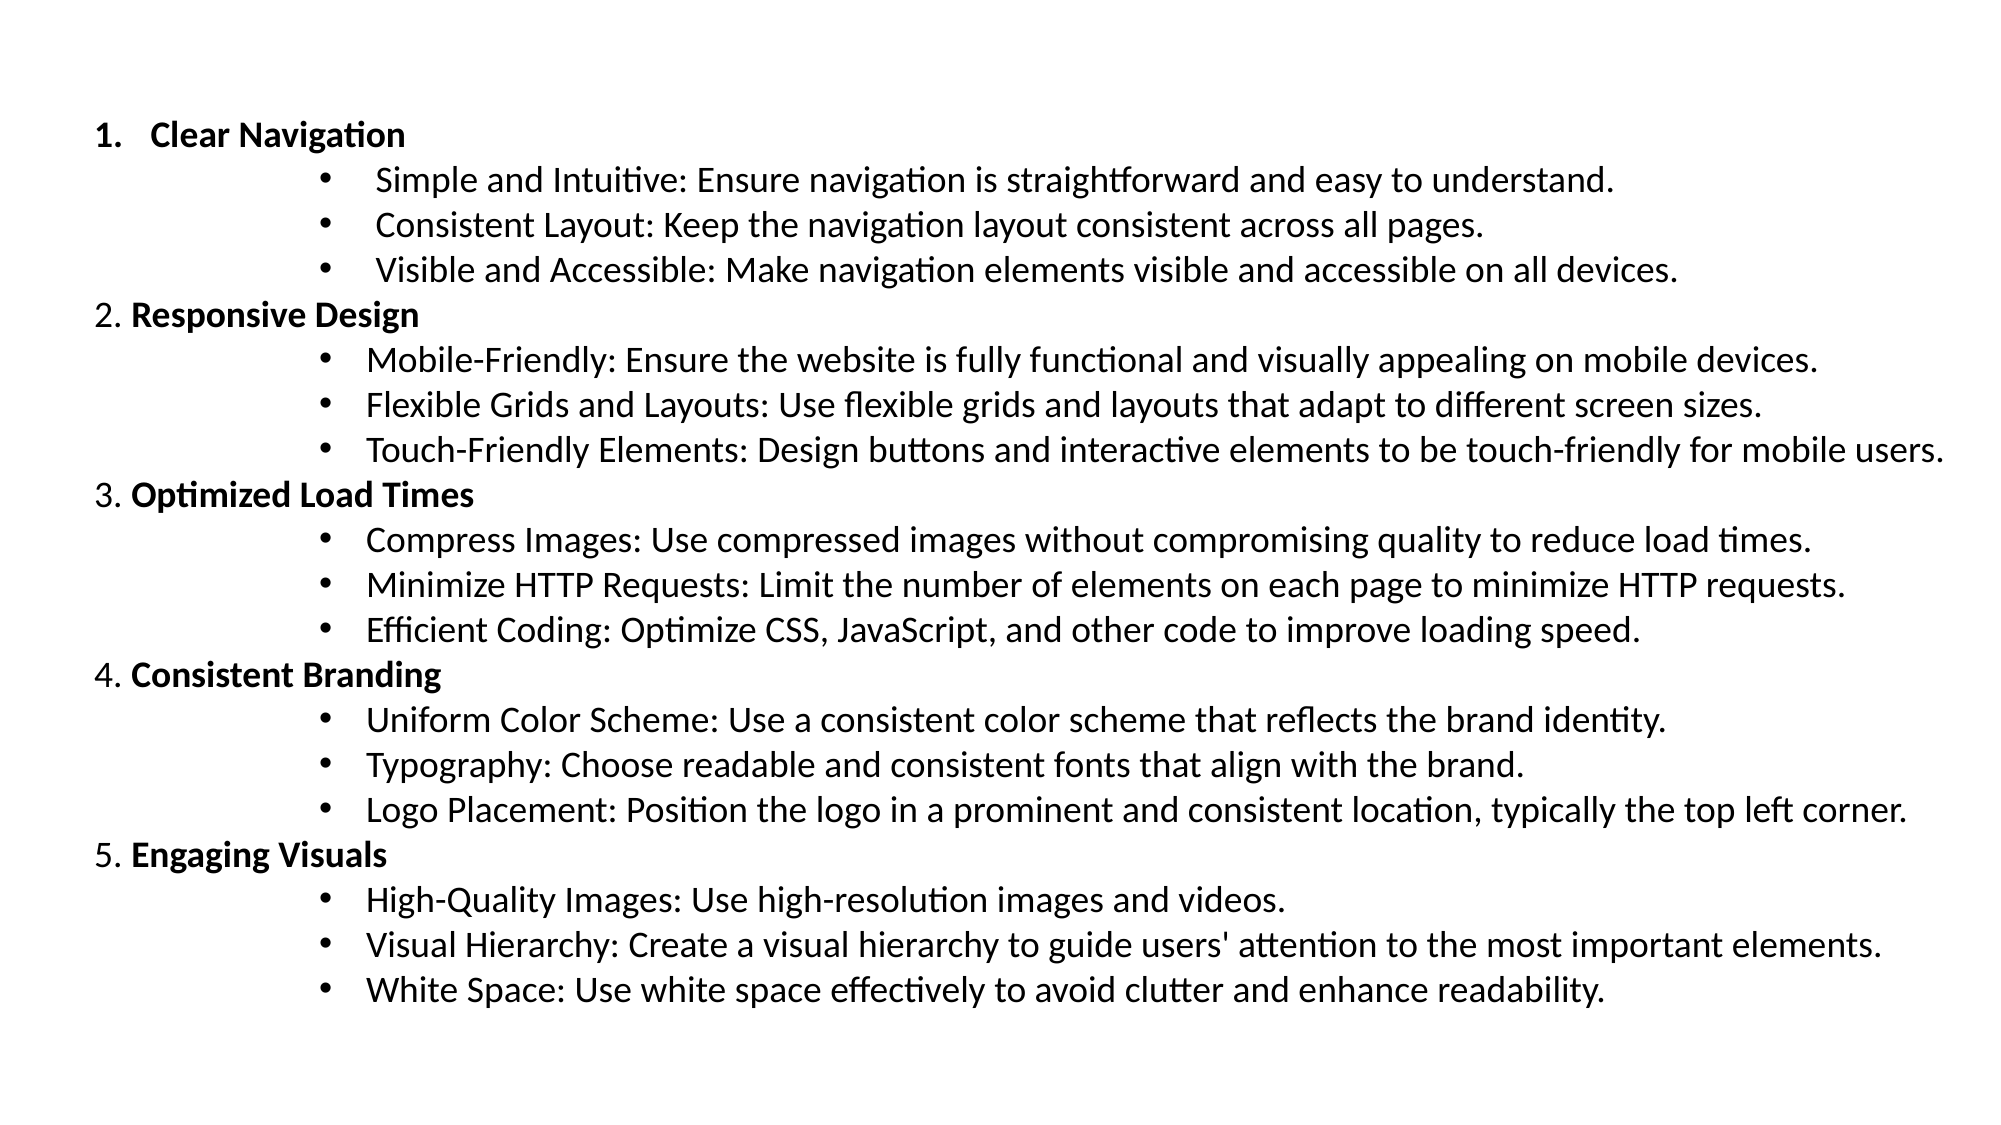

Clear Navigation
Simple and Intuitive: Ensure navigation is straightforward and easy to understand.
Consistent Layout: Keep the navigation layout consistent across all pages.
Visible and Accessible: Make navigation elements visible and accessible on all devices.
2. Responsive Design
Mobile-Friendly: Ensure the website is fully functional and visually appealing on mobile devices.
Flexible Grids and Layouts: Use flexible grids and layouts that adapt to different screen sizes.
Touch-Friendly Elements: Design buttons and interactive elements to be touch-friendly for mobile users.
3. Optimized Load Times
Compress Images: Use compressed images without compromising quality to reduce load times.
Minimize HTTP Requests: Limit the number of elements on each page to minimize HTTP requests.
Efficient Coding: Optimize CSS, JavaScript, and other code to improve loading speed.
4. Consistent Branding
Uniform Color Scheme: Use a consistent color scheme that reflects the brand identity.
Typography: Choose readable and consistent fonts that align with the brand.
Logo Placement: Position the logo in a prominent and consistent location, typically the top left corner.
5. Engaging Visuals
High-Quality Images: Use high-resolution images and videos.
Visual Hierarchy: Create a visual hierarchy to guide users' attention to the most important elements.
White Space: Use white space effectively to avoid clutter and enhance readability.